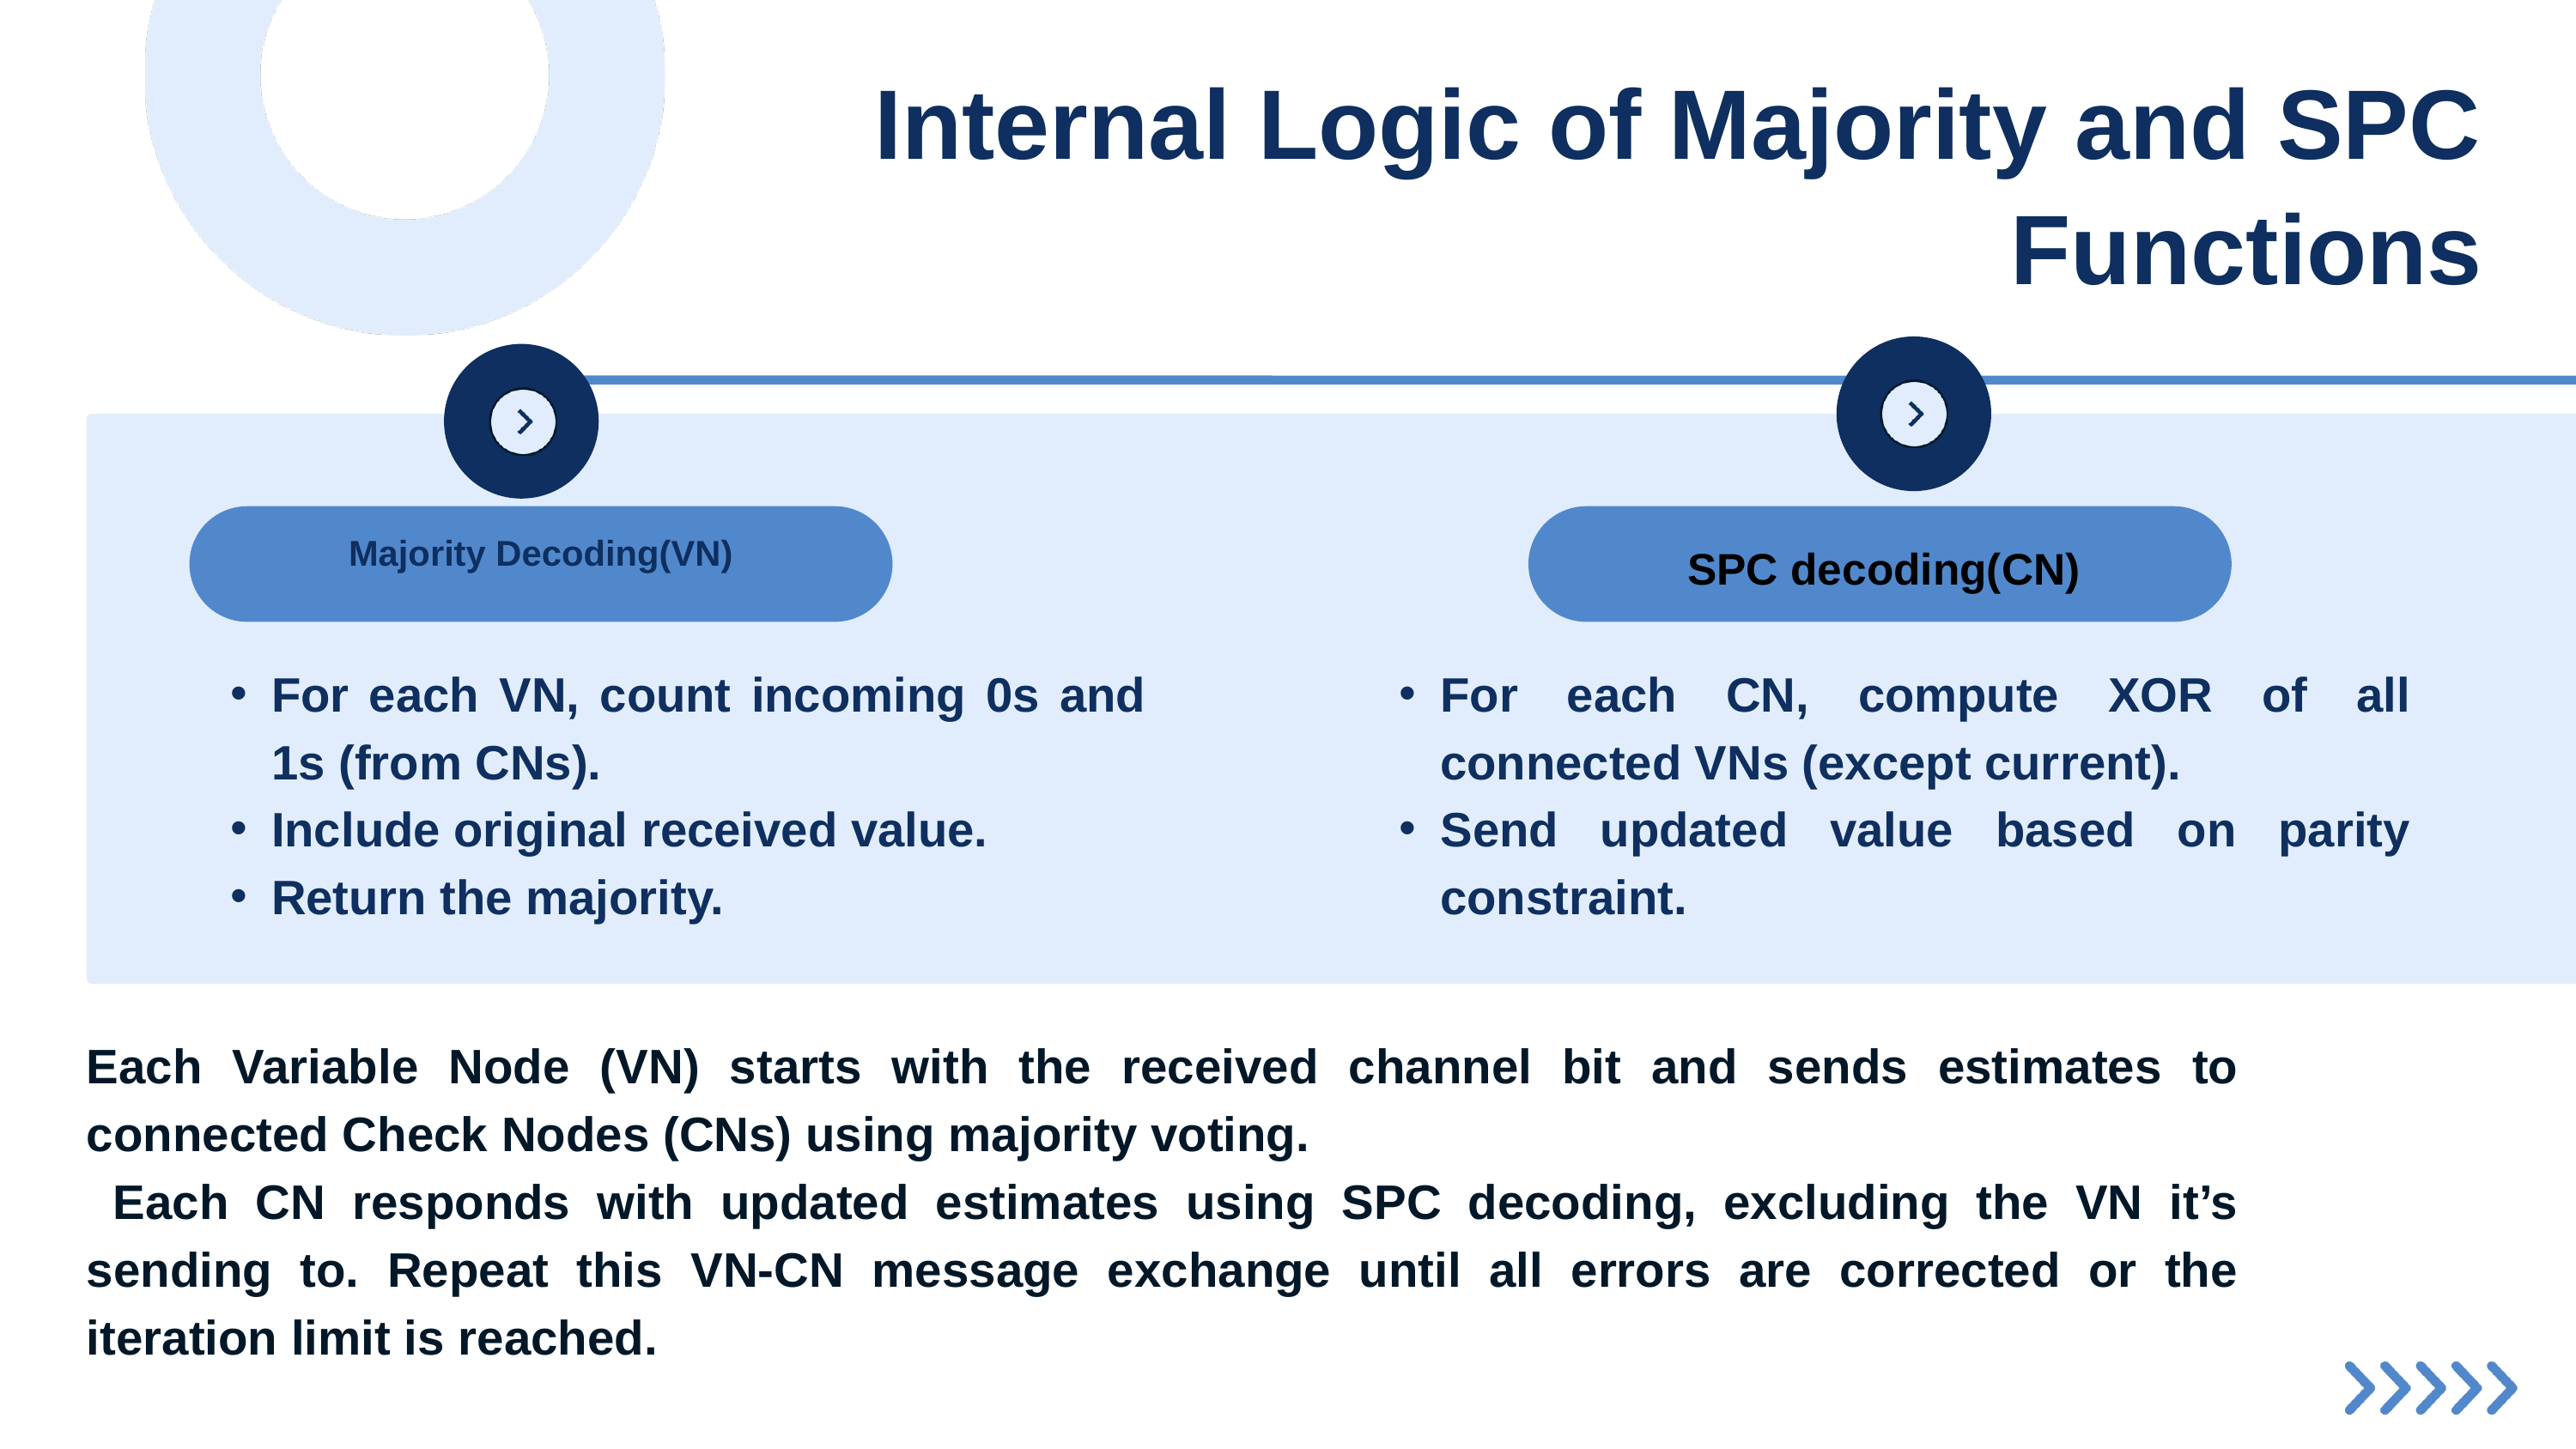

Internal Logic of Majority and SPC Functions

Majority Decoding(VN)

SPC decoding(CN)
For each VN, count incoming 0s and 1s (from CNs).
Include original received value.
Return the majority.

For each CN, compute XOR of all connected VNs (except current).
Send updated value based on parity constraint.

Each Variable Node (VN) starts with the received channel bit and sends estimates to connected Check Nodes (CNs) using majority voting.
 Each CN responds with updated estimates using SPC decoding, excluding the VN it’s sending to. Repeat this VN-CN message exchange until all errors are corrected or the iteration limit is reached.